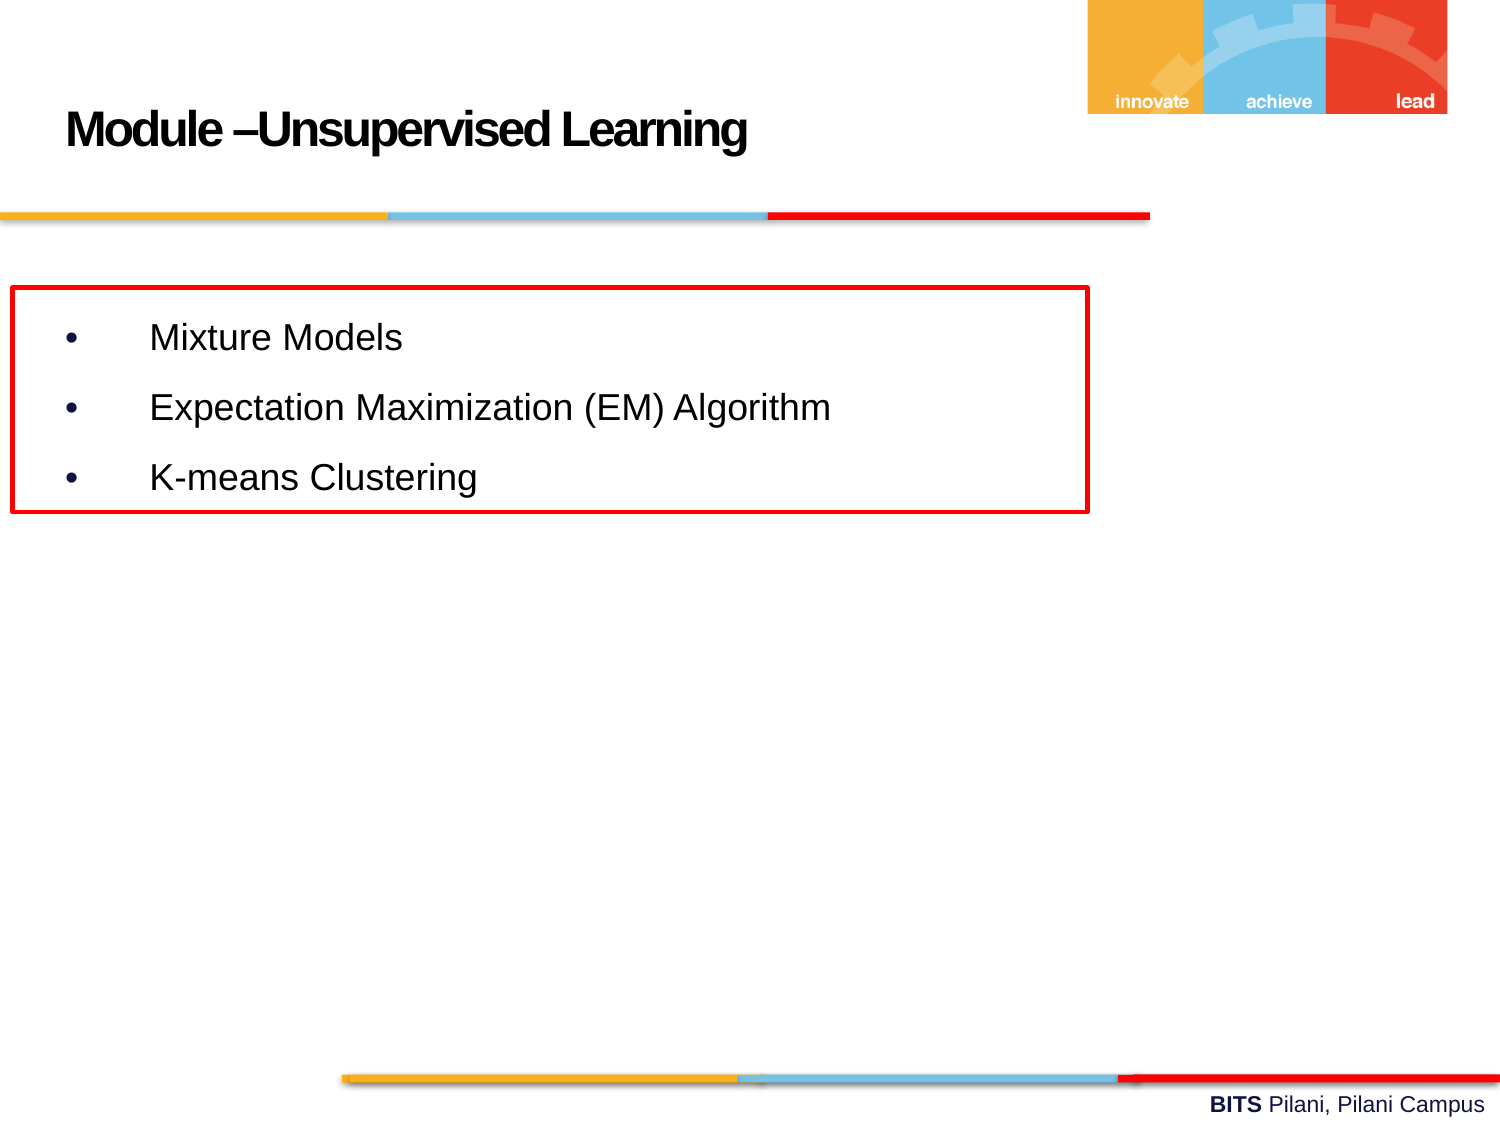

Module –Unsupervised Learning

Mixture Models
Expectation Maximization (EM) Algorithm
K-means Clustering